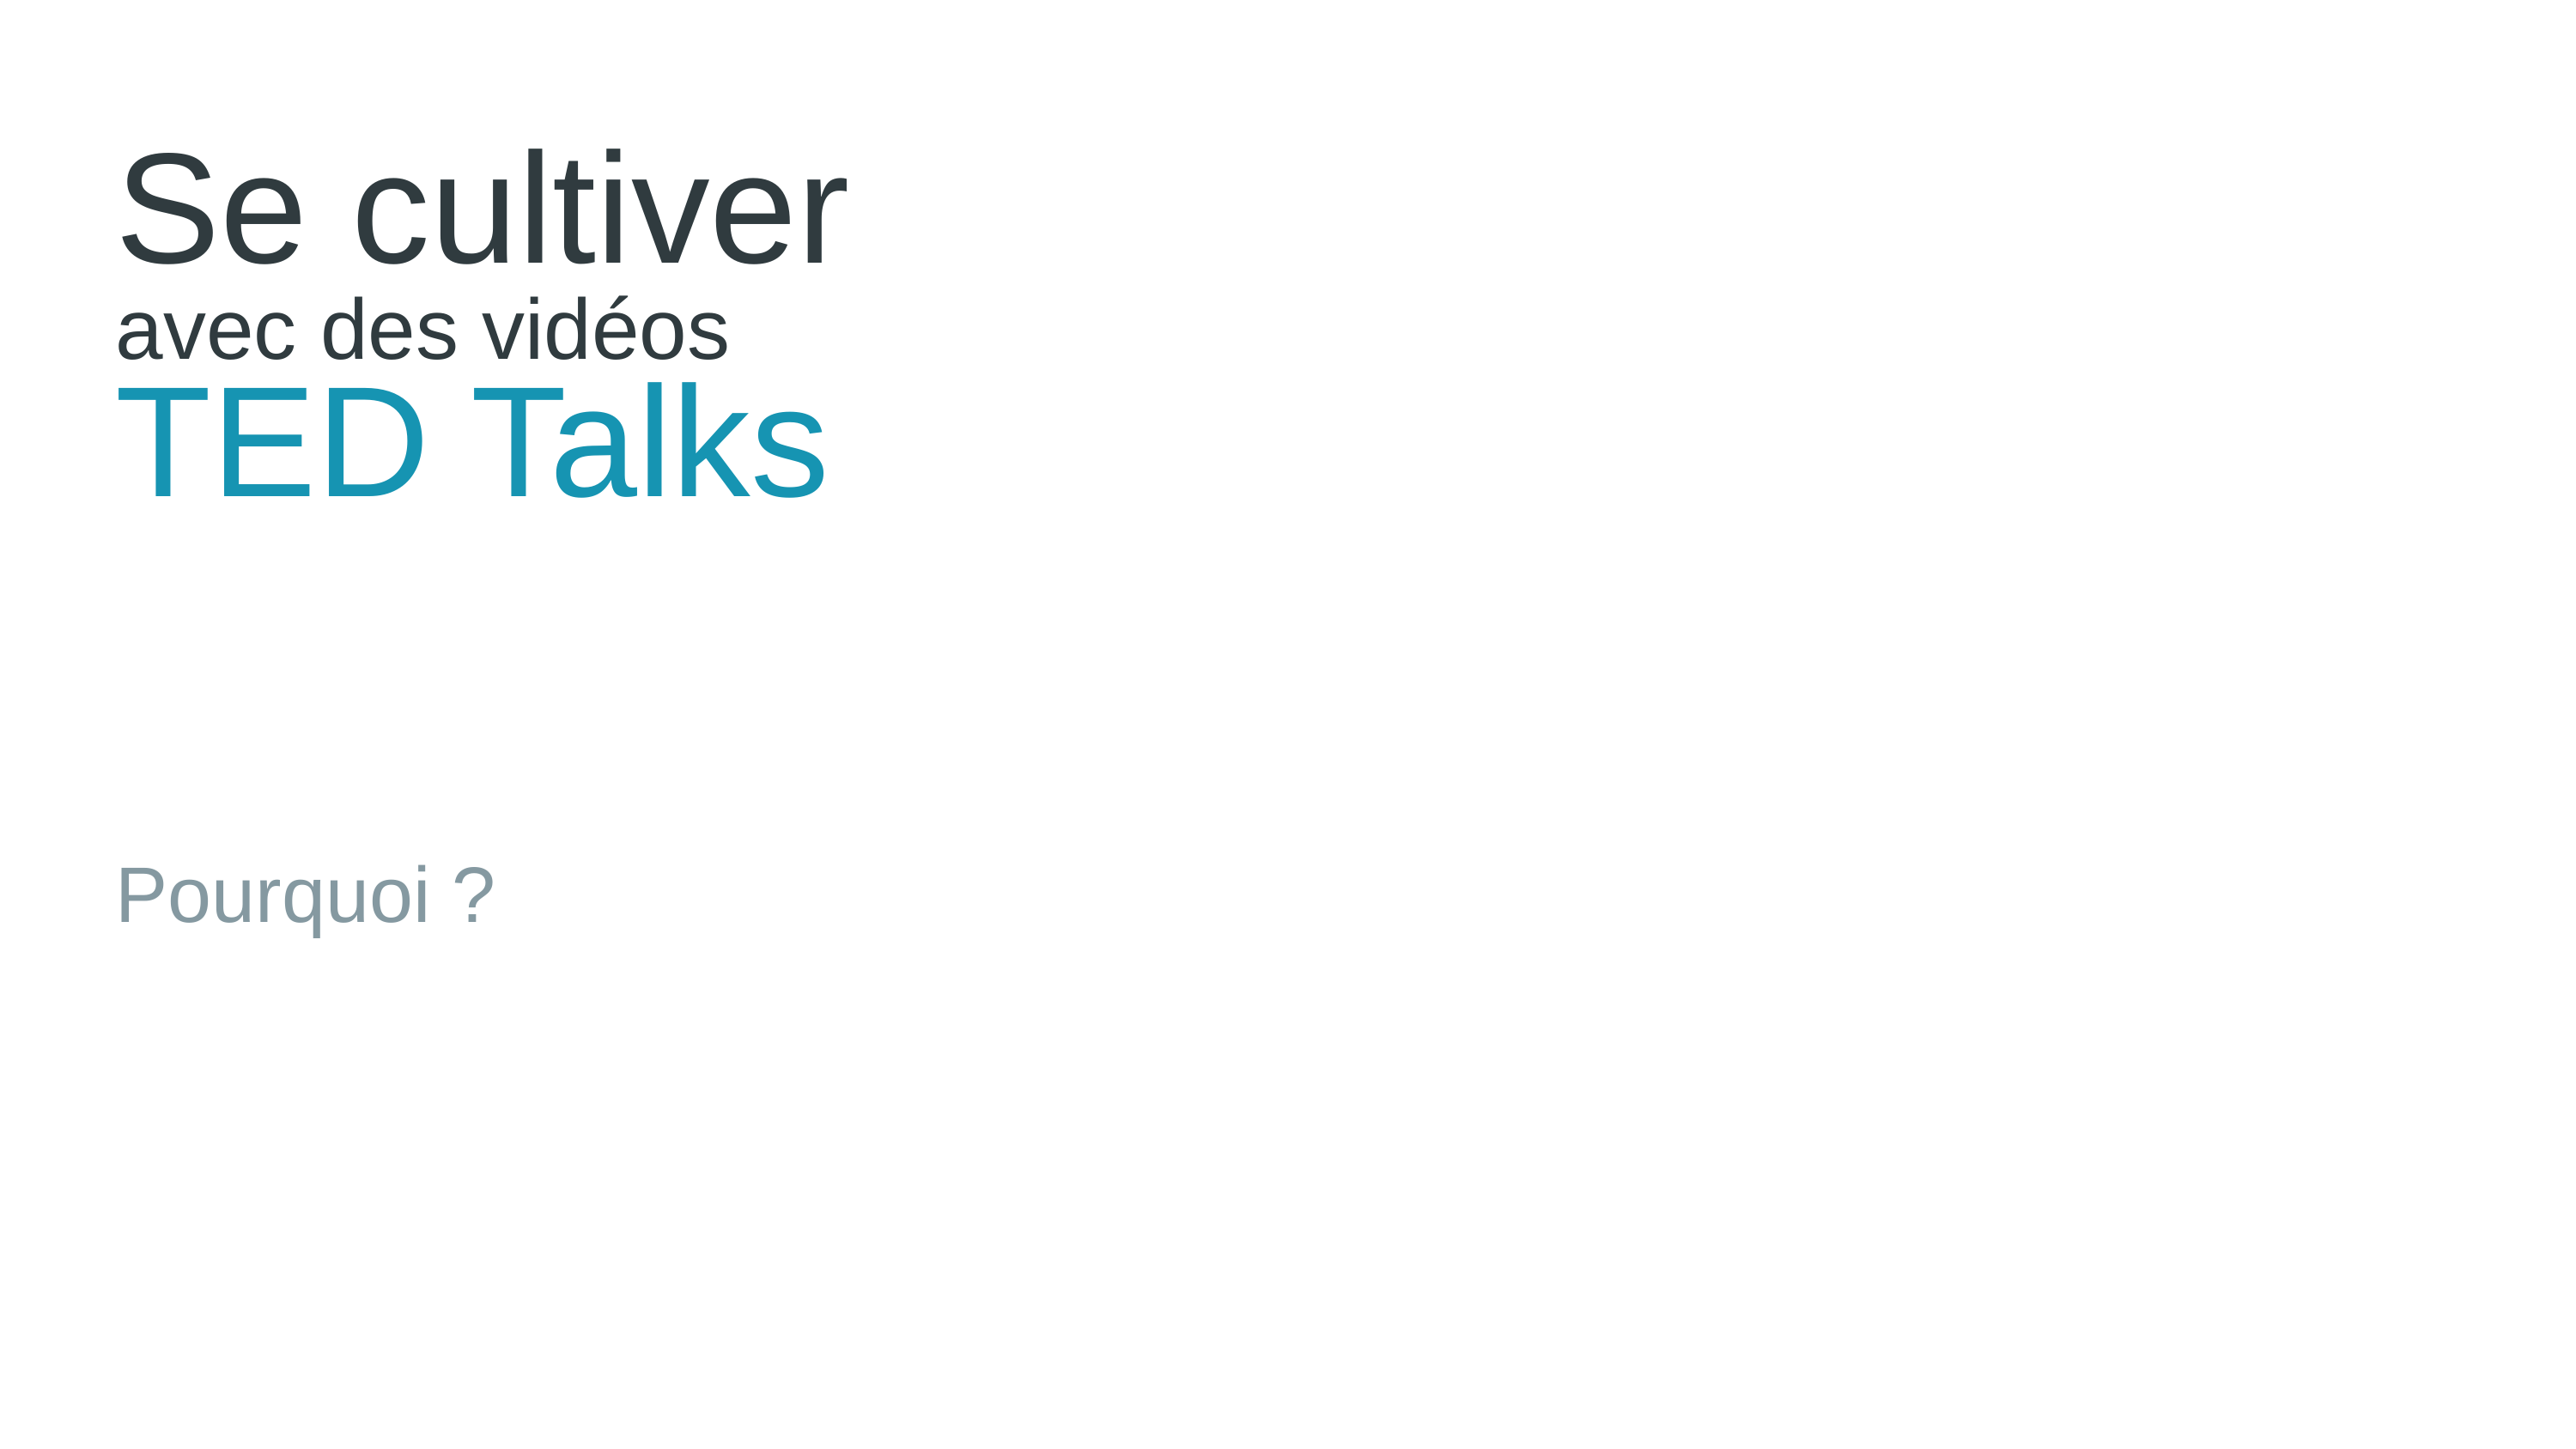

# Se cultiver avec des vidéos TED Talks
Pourquoi ?